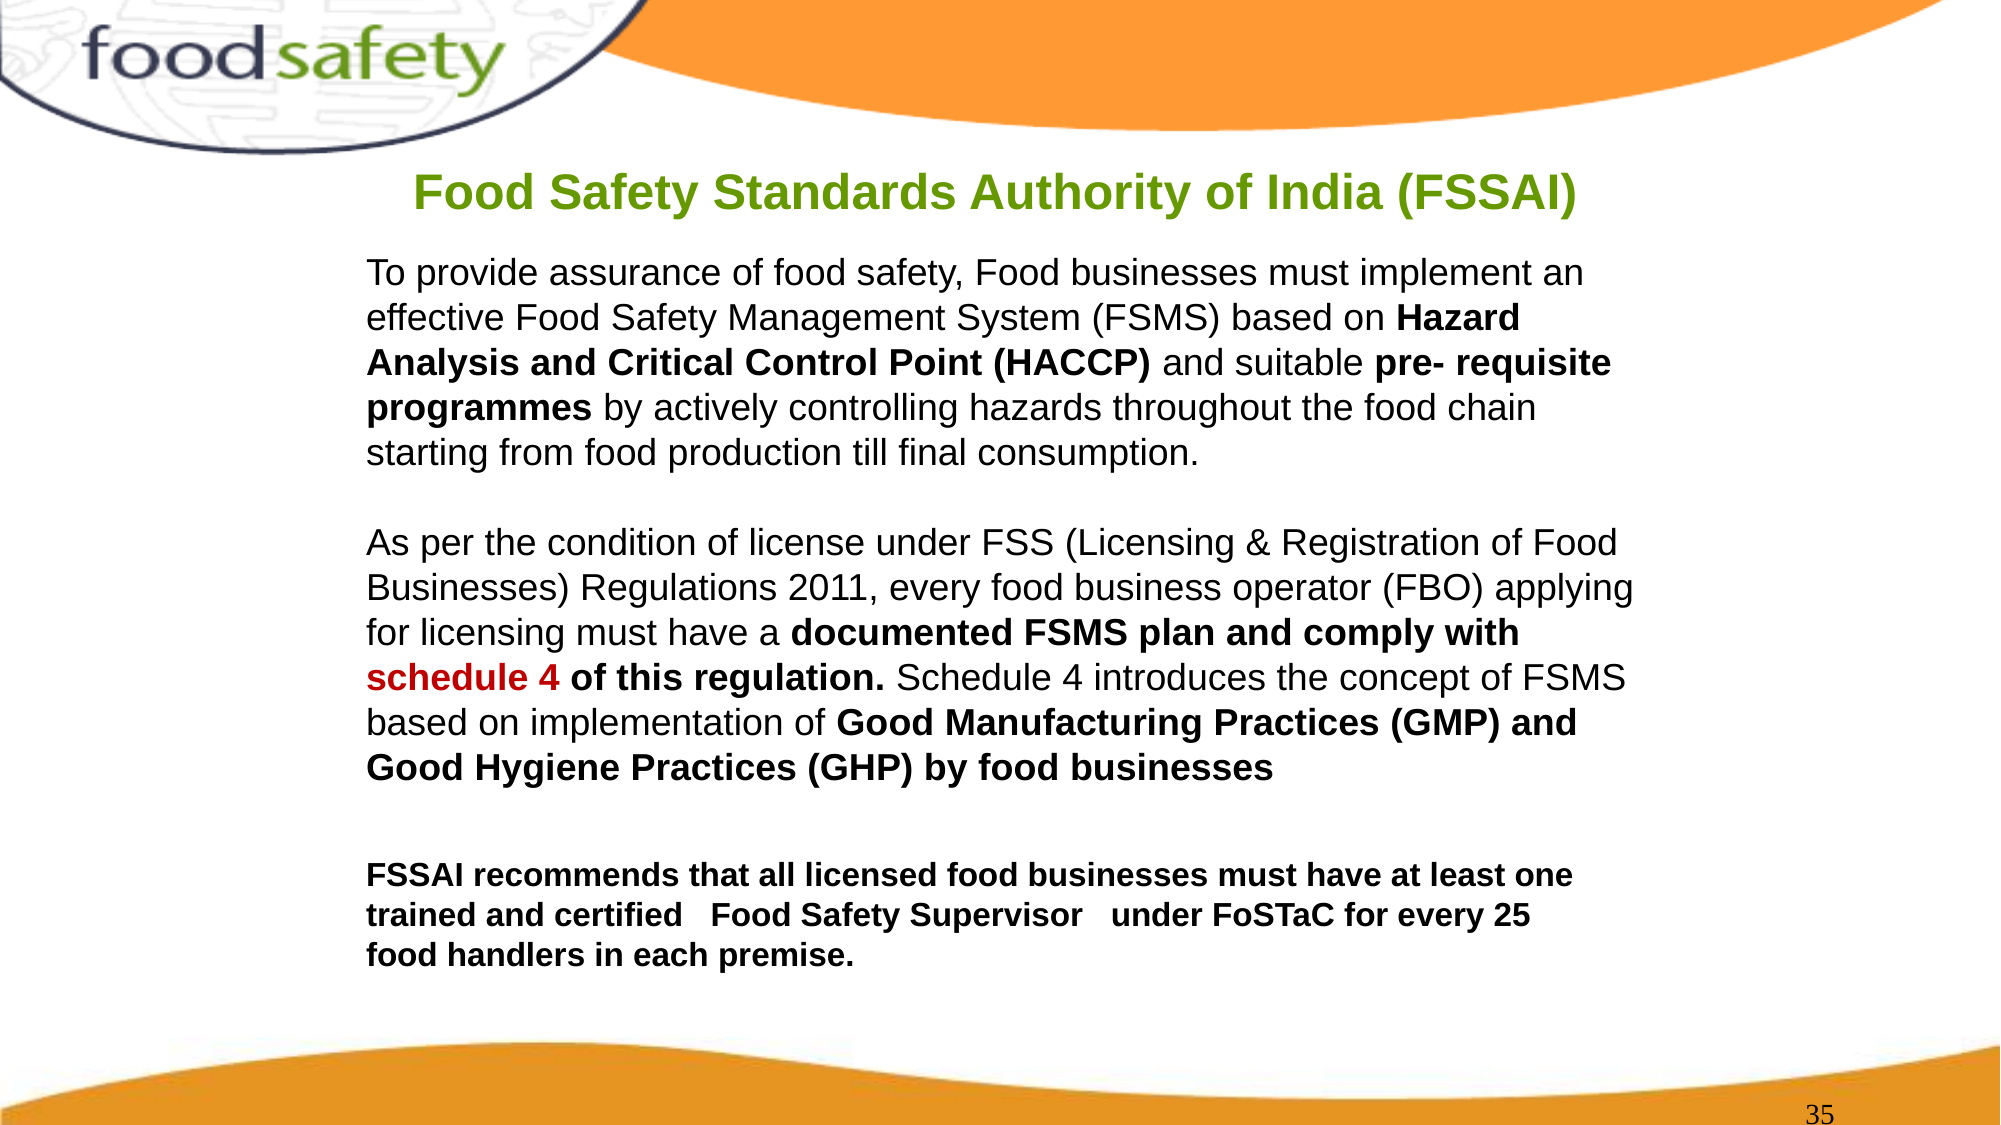

# Food Safety Standards Authority of India (FSSAI)
To provide assurance of food safety, Food businesses must implement an effective Food Safety Management System (FSMS) based on Hazard Analysis and Critical Control Point (HACCP) and suitable pre- requisite programmes by actively controlling hazards throughout the food chain starting from food production till final consumption.

As per the condition of license under FSS (Licensing & Registration of Food Businesses) Regulations 2011, every food business operator (FBO) applying for licensing must have a documented FSMS plan and comply with schedule 4 of this regulation. Schedule 4 introduces the concept of FSMS based on implementation of Good Manufacturing Practices (GMP) and Good Hygiene Practices (GHP) by food businesses
FSSAI recommends that all licensed food businesses must have at least one trained and certified   Food Safety Supervisor   under FoSTaC for every 25 food handlers in each premise.
35